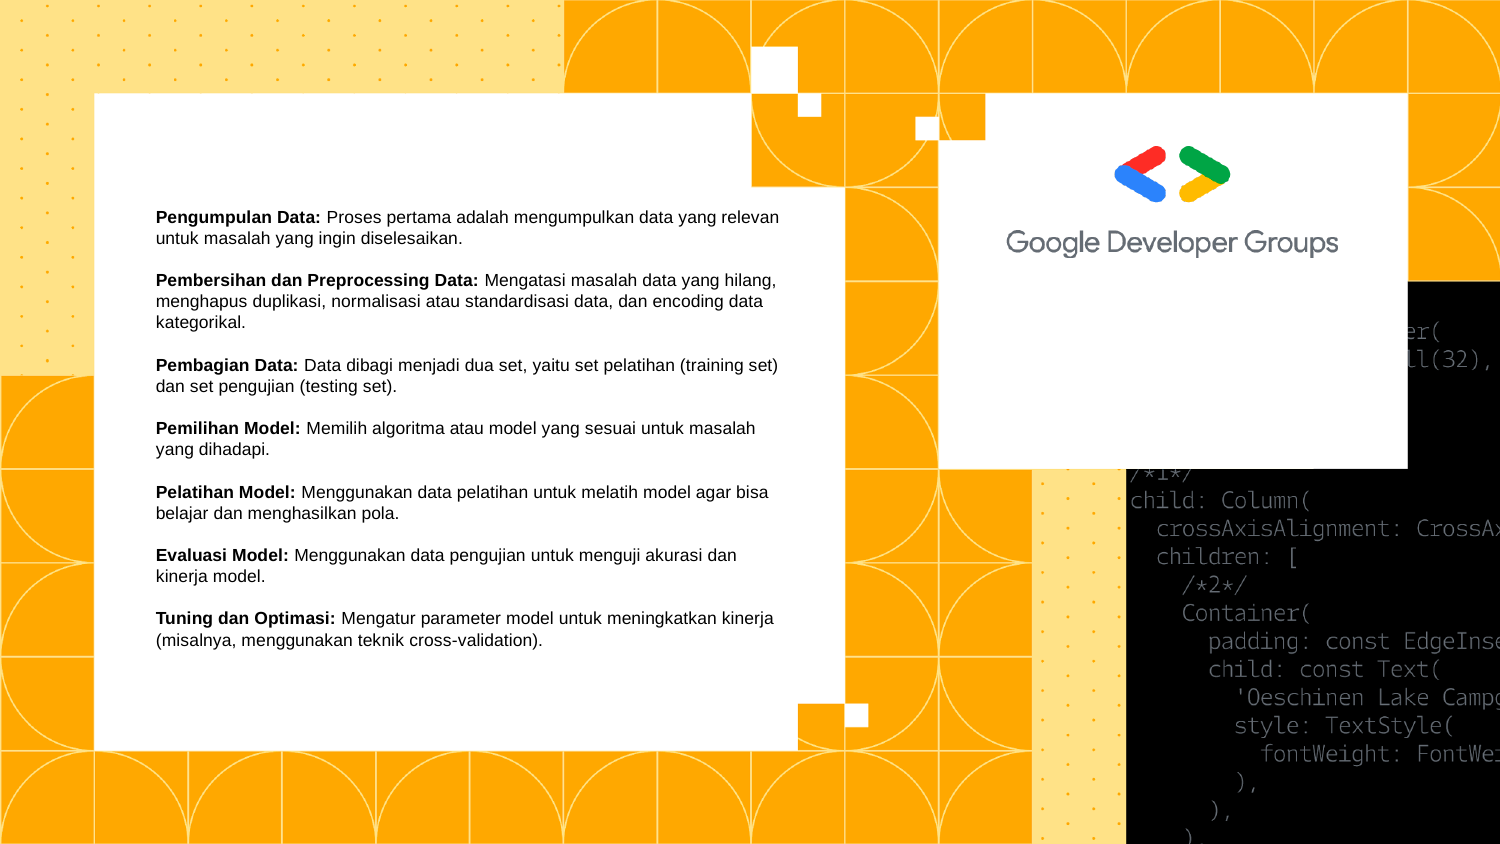

# Pengumpulan Data: Proses pertama adalah mengumpulkan data yang relevan untuk masalah yang ingin diselesaikan.

Pembersihan dan Preprocessing Data: Mengatasi masalah data yang hilang, menghapus duplikasi, normalisasi atau standardisasi data, dan encoding data kategorikal.

Pembagian Data: Data dibagi menjadi dua set, yaitu set pelatihan (training set) dan set pengujian (testing set).

Pemilihan Model: Memilih algoritma atau model yang sesuai untuk masalah yang dihadapi.

Pelatihan Model: Menggunakan data pelatihan untuk melatih model agar bisa belajar dan menghasilkan pola.

Evaluasi Model: Menggunakan data pengujian untuk menguji akurasi dan kinerja model.

Tuning dan Optimasi: Mengatur parameter model untuk meningkatkan kinerja (misalnya, menggunakan teknik cross-validation).